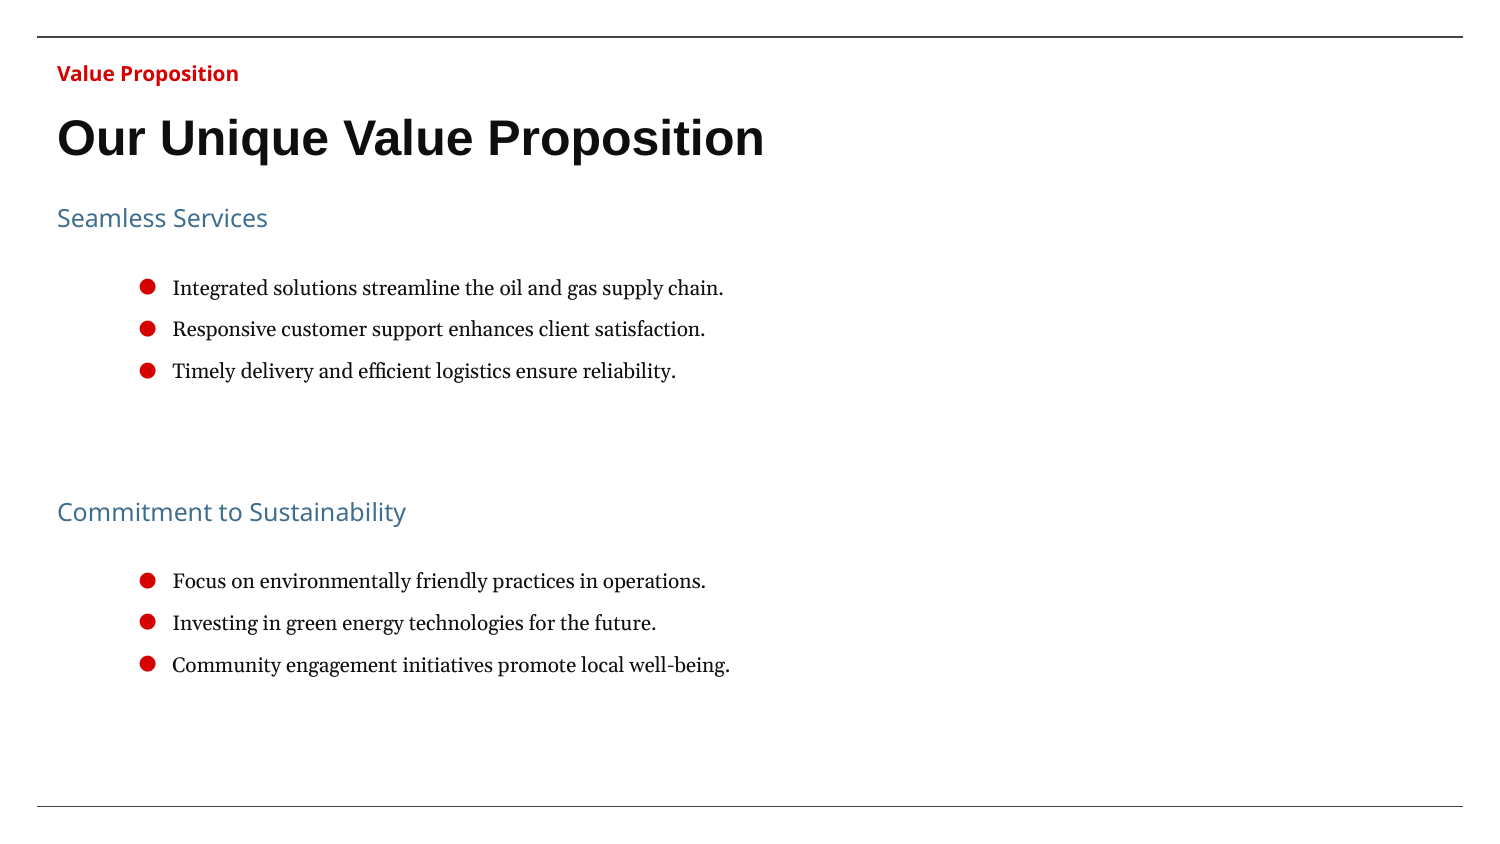

Value Proposition
# Our Unique Value Proposition
Seamless Services
Integrated solutions streamline the oil and gas supply chain.
Responsive customer support enhances client satisfaction.
Timely delivery and efficient logistics ensure reliability.
Commitment to Sustainability
Focus on environmentally friendly practices in operations.
Investing in green energy technologies for the future.
Community engagement initiatives promote local well-being.